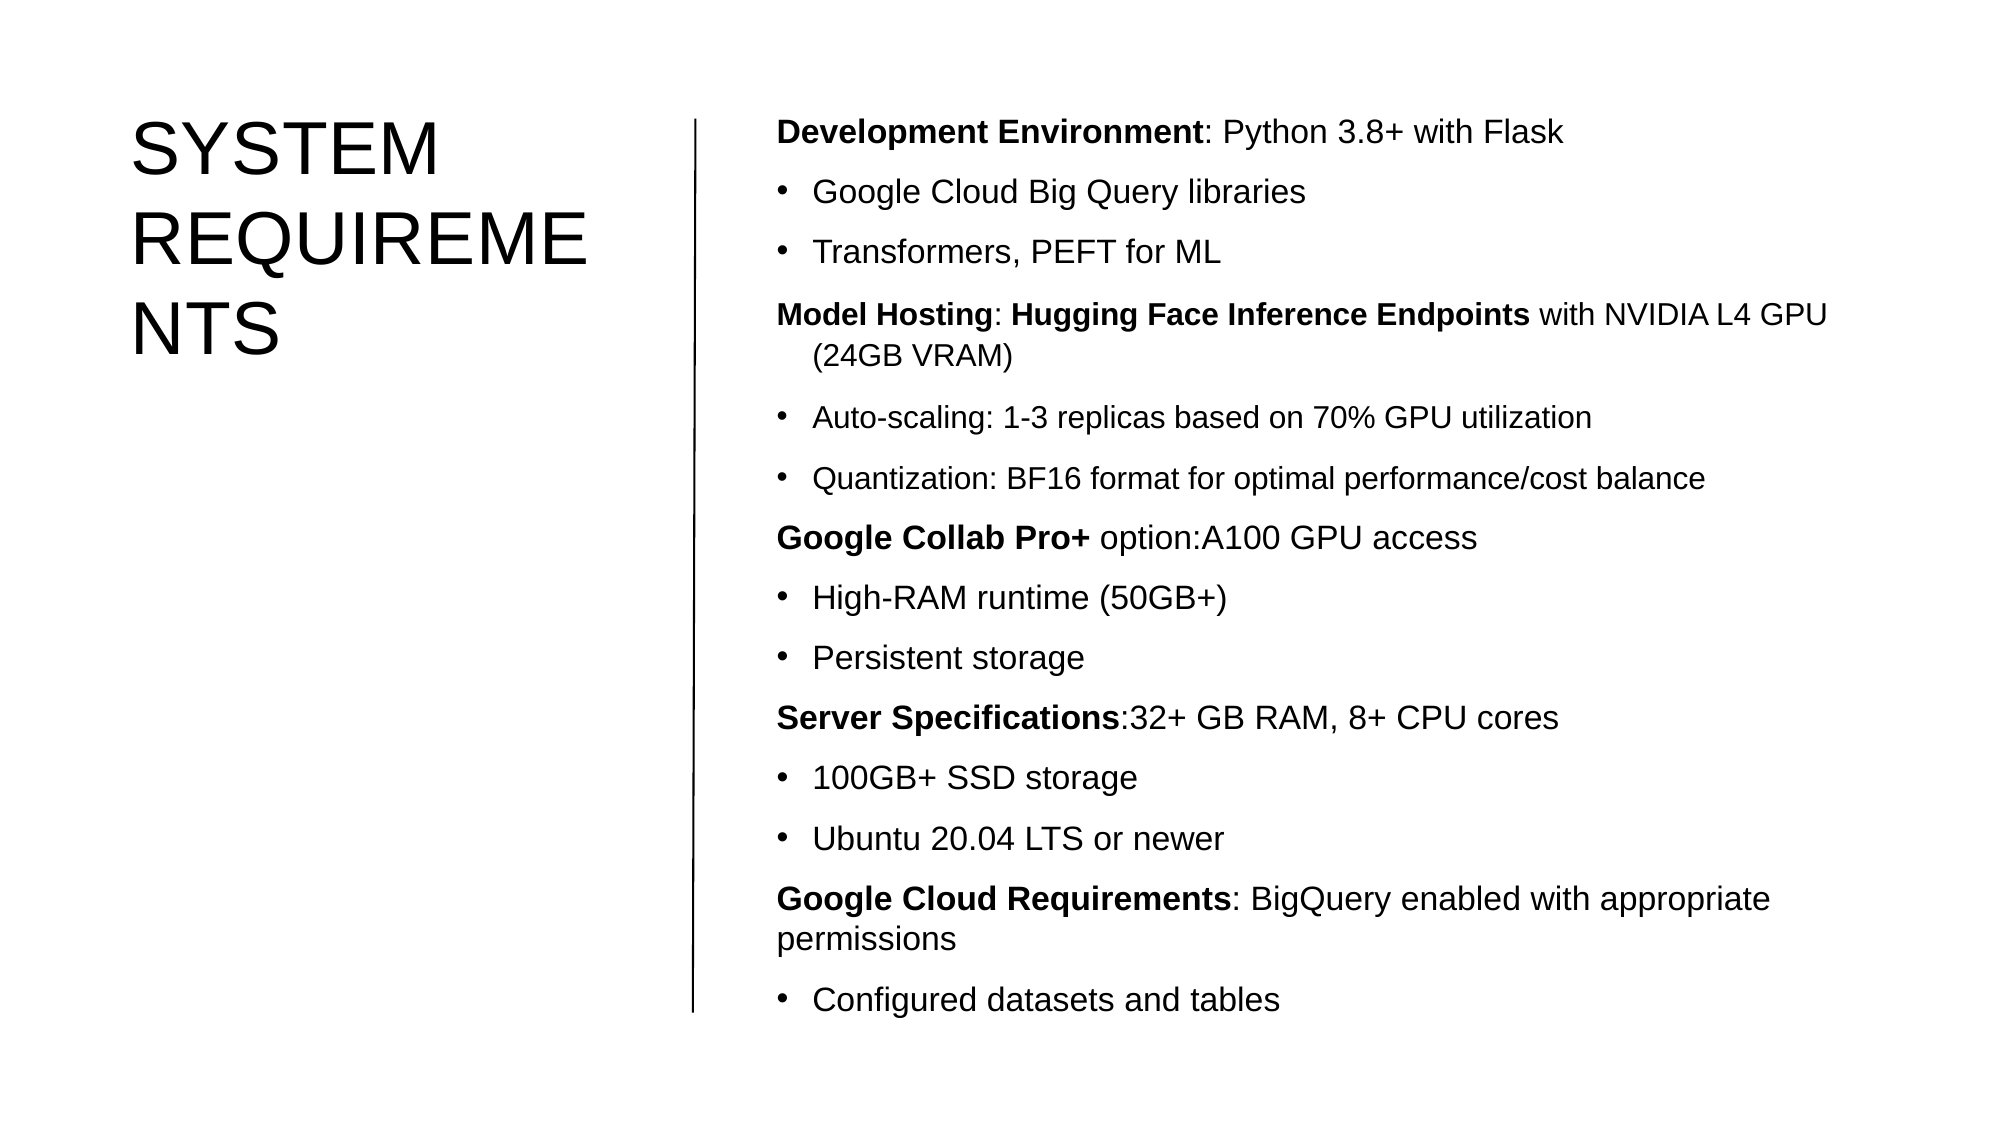

# System Requirements
Development Environment: Python 3.8+ with Flask
Google Cloud Big Query libraries
Transformers, PEFT for ML
Model Hosting: Hugging Face Inference Endpoints with NVIDIA L4 GPU (24GB VRAM)
Auto-scaling: 1-3 replicas based on 70% GPU utilization
Quantization: BF16 format for optimal performance/cost balance
Google Collab Pro+ option:A100 GPU access
High-RAM runtime (50GB+)
Persistent storage
Server Specifications:32+ GB RAM, 8+ CPU cores
100GB+ SSD storage
Ubuntu 20.04 LTS or newer
Google Cloud Requirements: BigQuery enabled with appropriate permissions
Configured datasets and tables